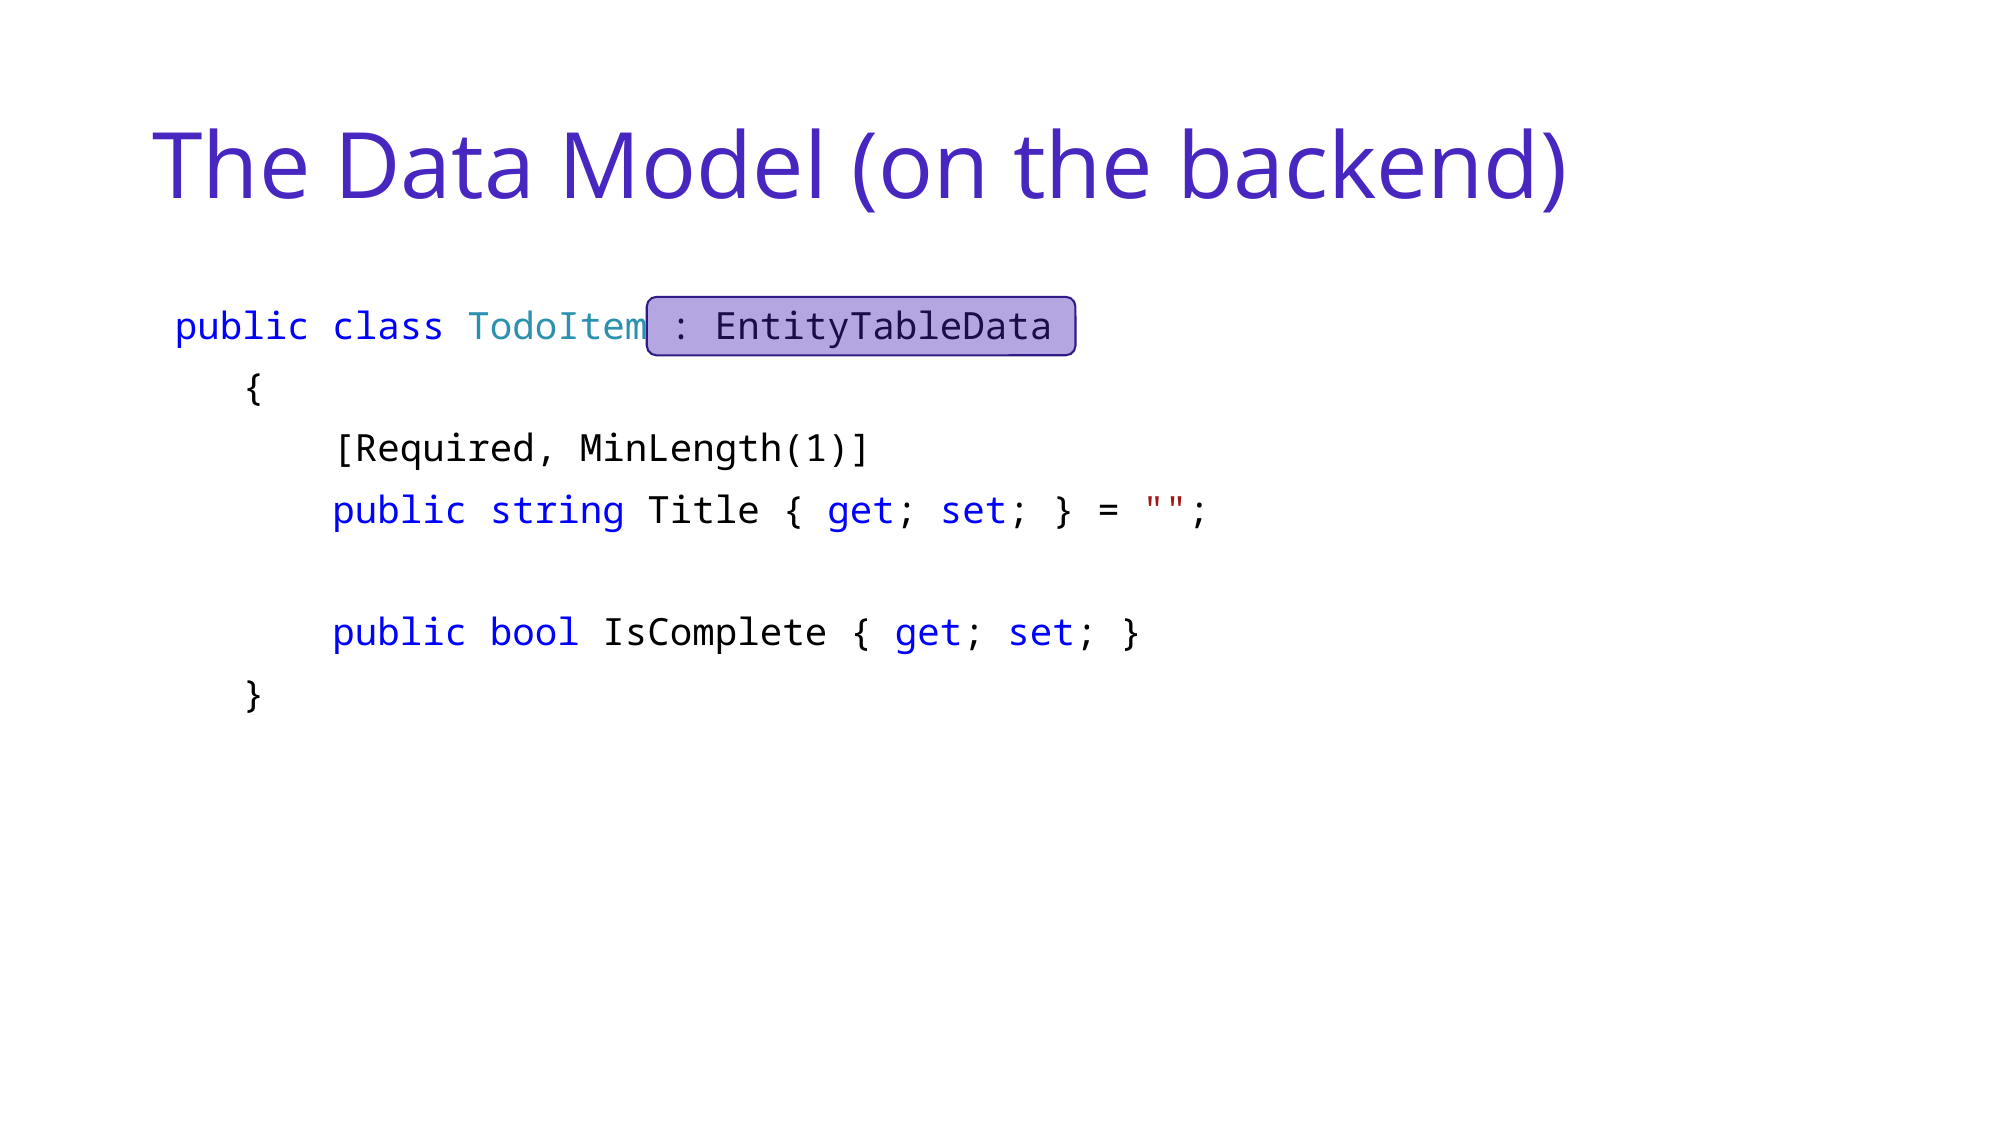

# The Data Model (on the backend)

 public class TodoItem : EntityTableData
    {
        [Required, MinLength(1)]
        public string Title { get; set; } = "";

        public bool IsComplete { get; set; }
    }